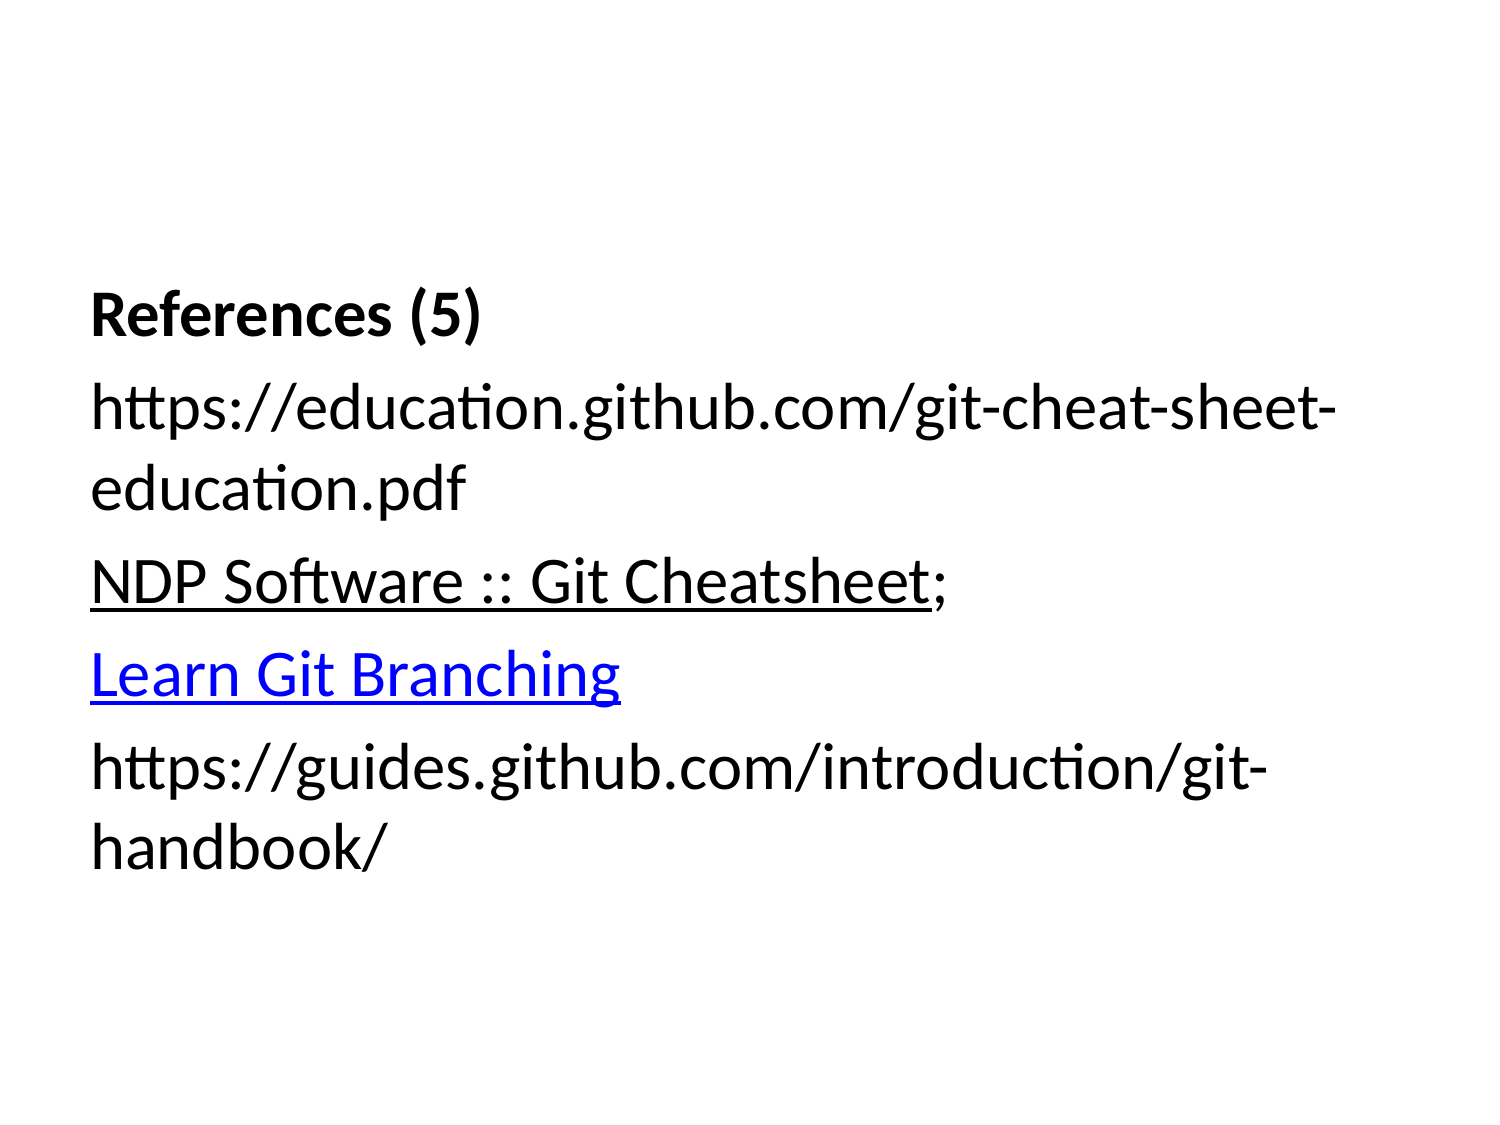

References (5)
https://education.github.com/git-cheat-sheet-education.pdf
NDP Software :: Git Cheatsheet;
Learn Git Branching
https://guides.github.com/introduction/git-handbook/